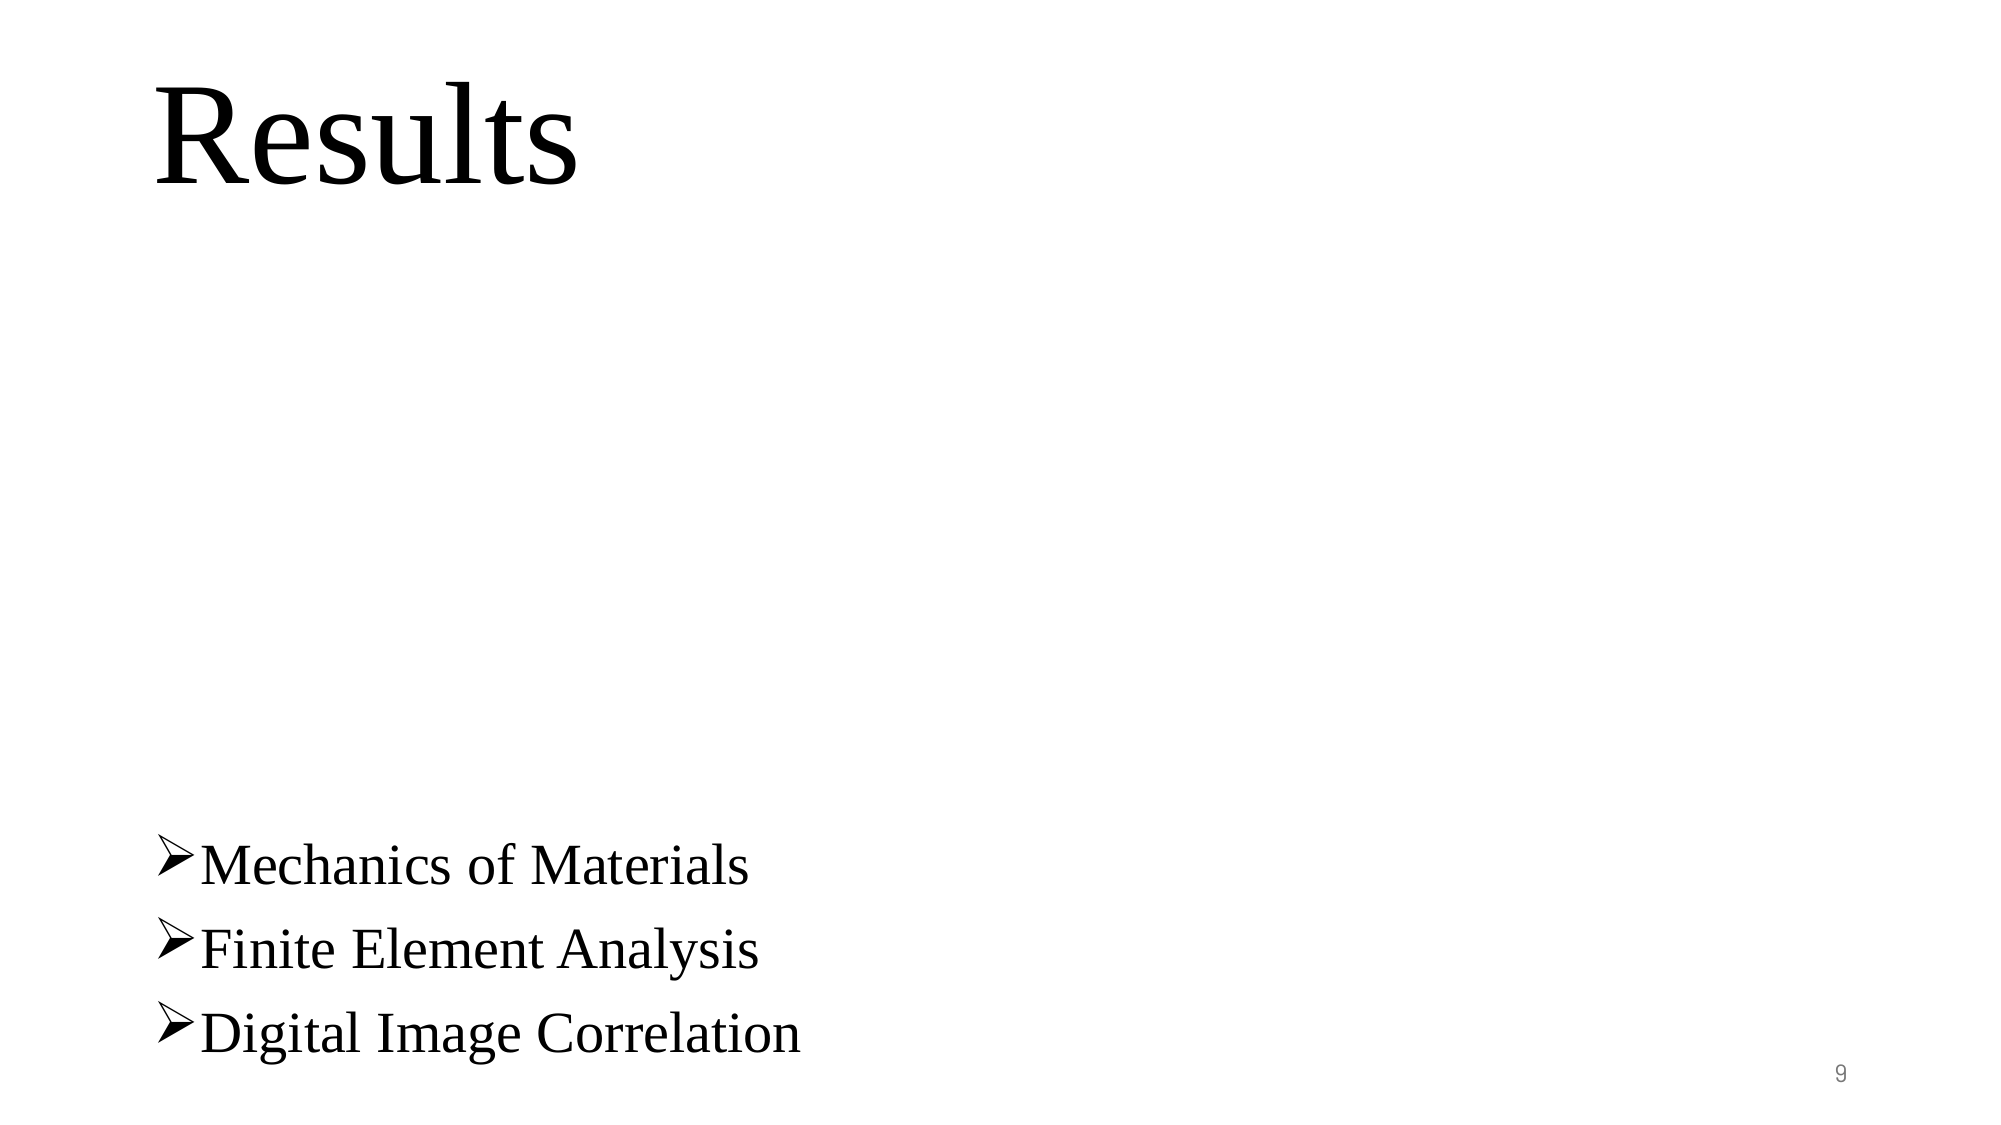

# Results
Mechanics of Materials
Finite Element Analysis
Digital Image Correlation
9